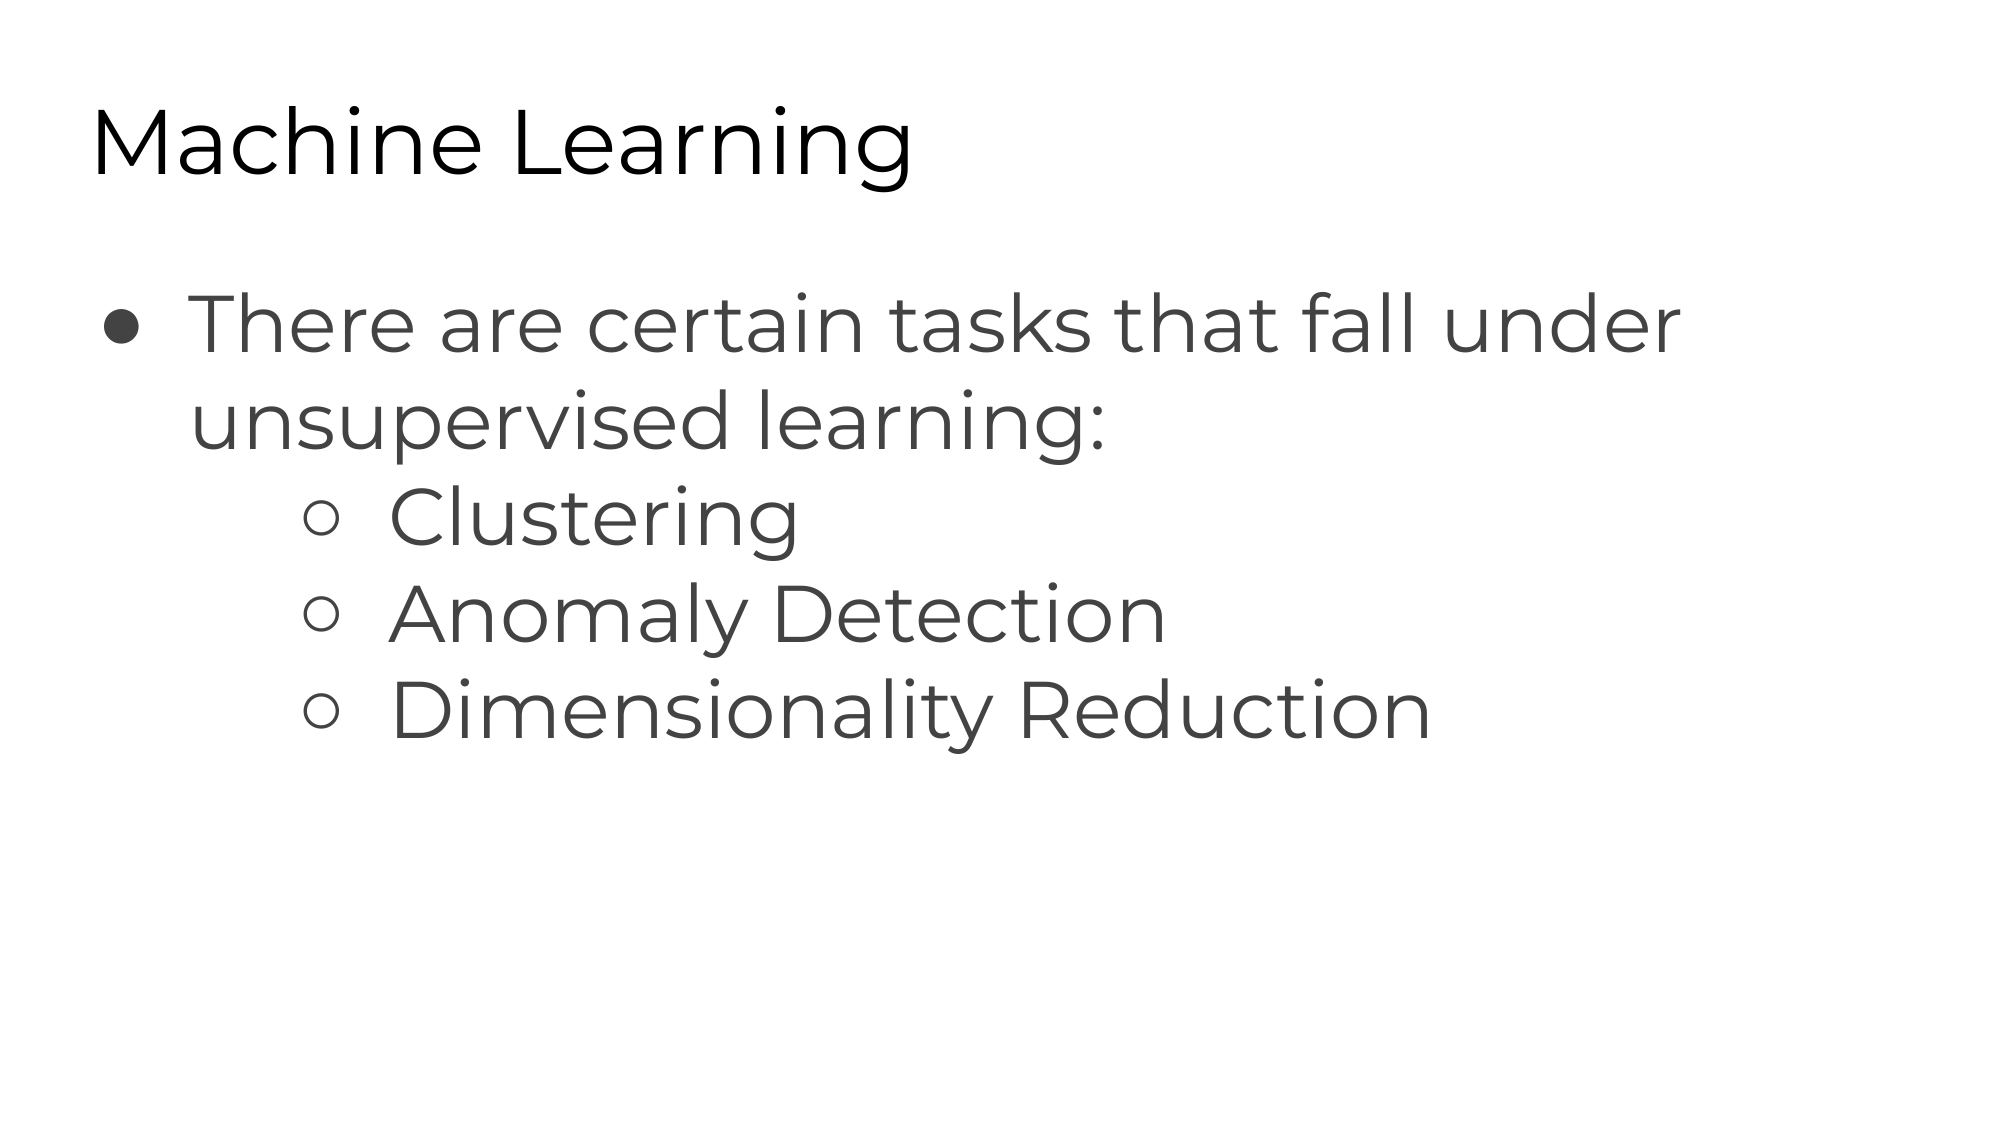

# Machine Learning

There are certain tasks that fall under unsupervised learning:
Clustering
Anomaly Detection
Dimensionality Reduction